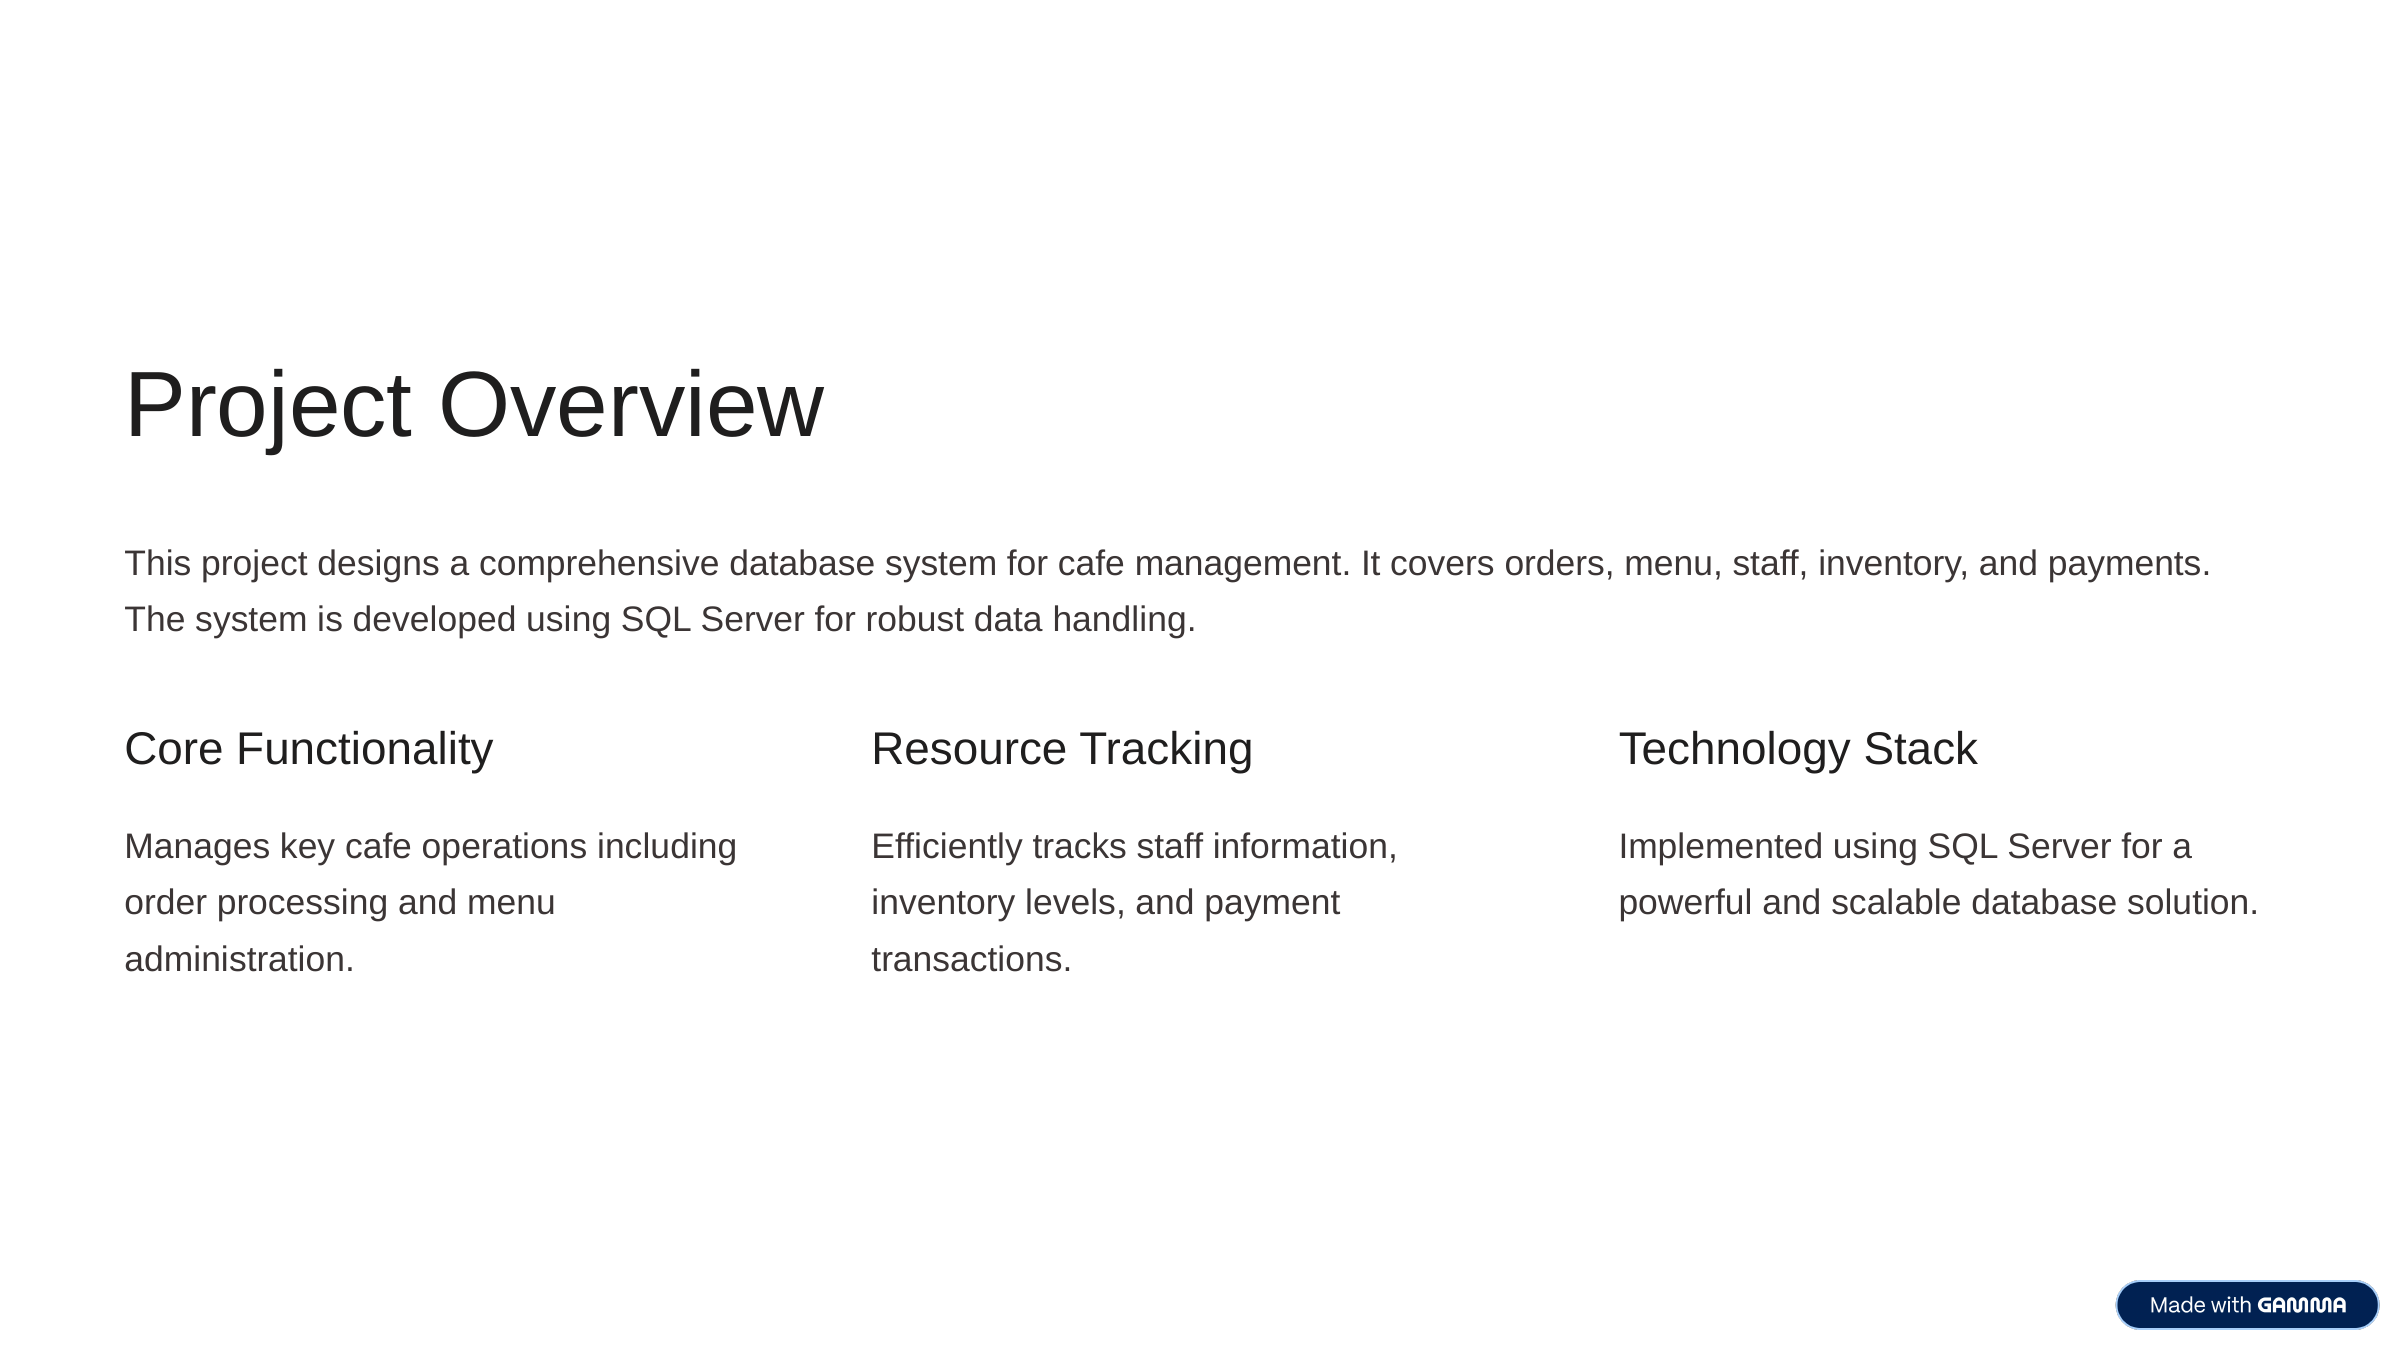

Project Overview
This project designs a comprehensive database system for cafe management. It covers orders, menu, staff, inventory, and payments. The system is developed using SQL Server for robust data handling.
Core Functionality
Resource Tracking
Technology Stack
Manages key cafe operations including order processing and menu administration.
Efficiently tracks staff information, inventory levels, and payment transactions.
Implemented using SQL Server for a powerful and scalable database solution.